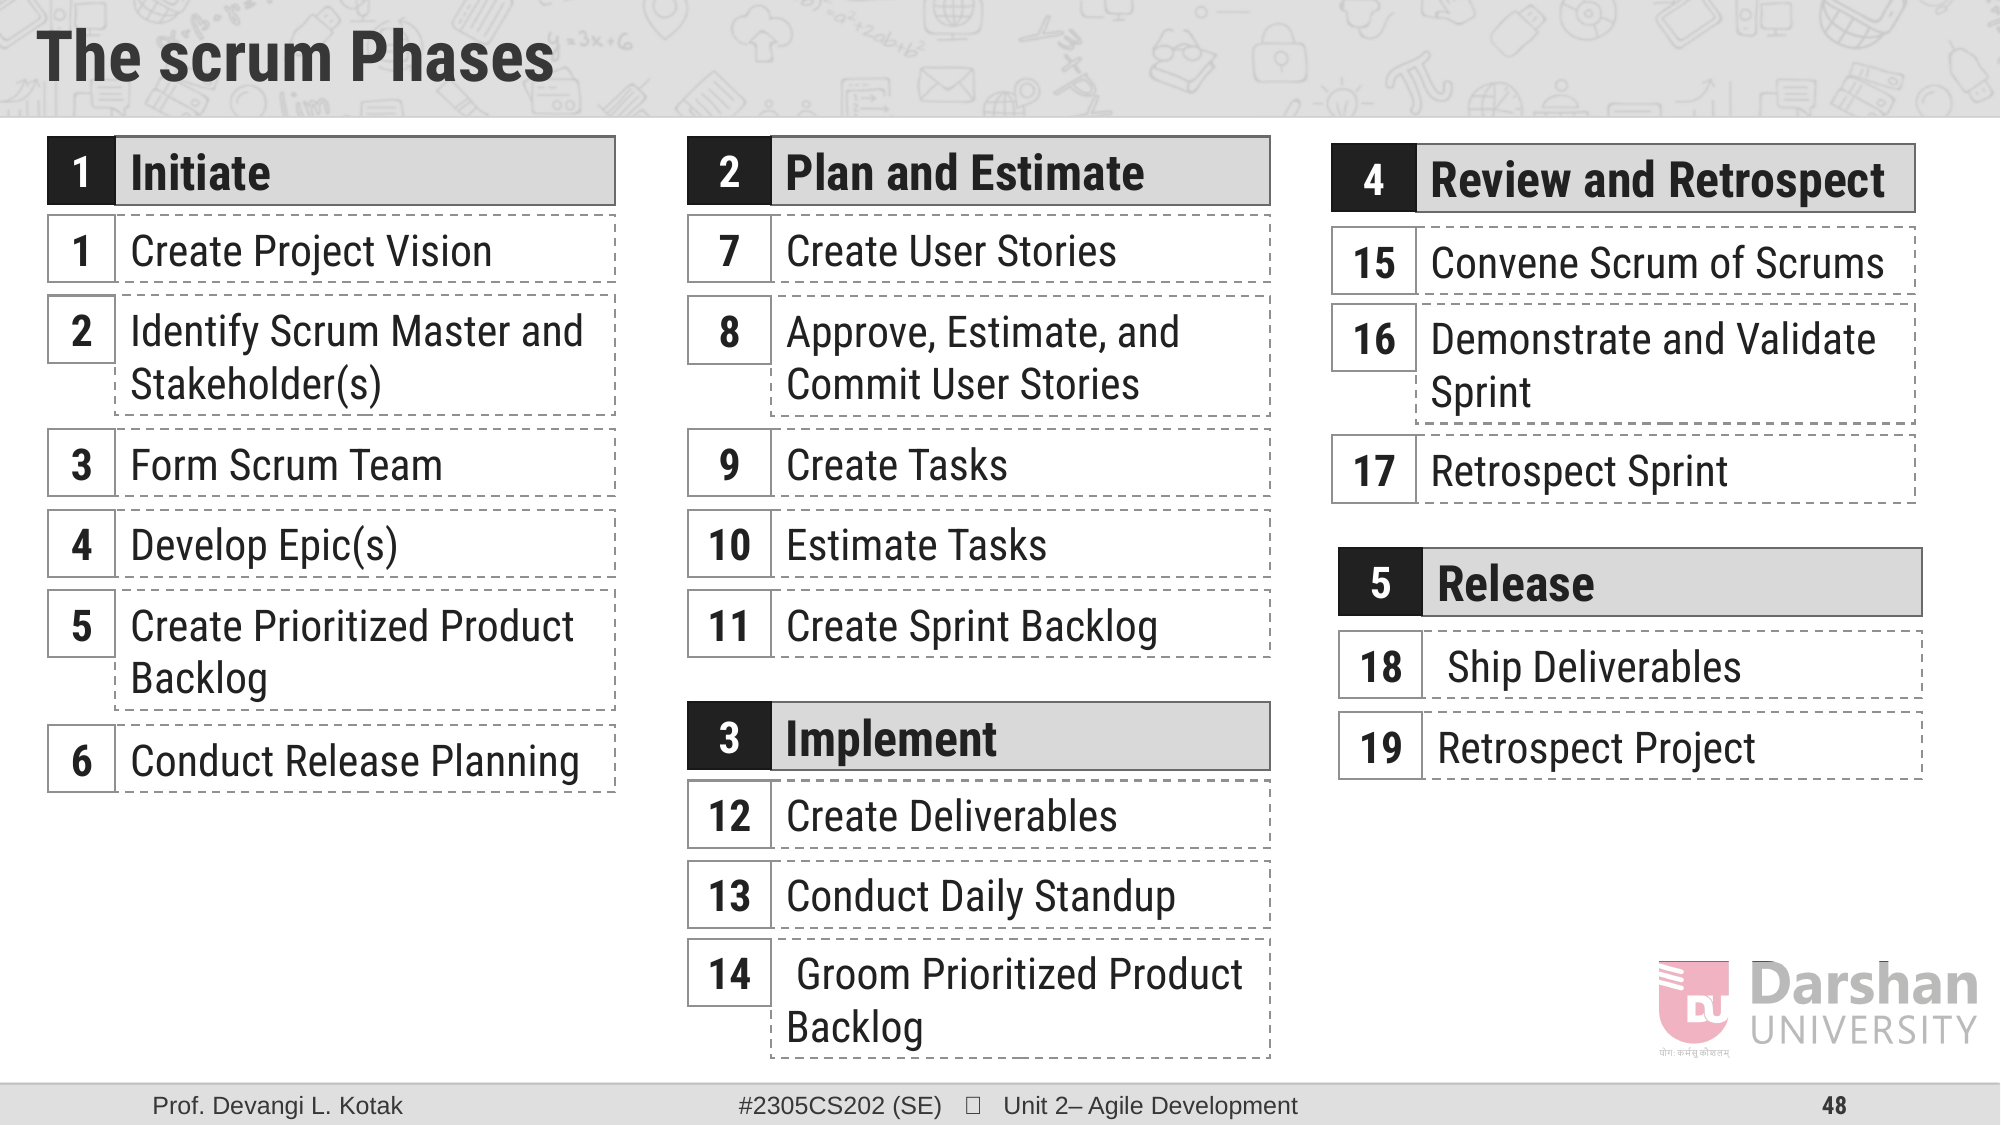

# The scrum Phases
1
Initiate
1
Create Project Vision
2
Identify Scrum Master and Stakeholder(s)
3
Form Scrum Team
4
Develop Epic(s)
5
Create Prioritized Product Backlog
6
Conduct Release Planning
2
Plan and Estimate
7
Create User Stories
8
Approve, Estimate, and Commit User Stories
9
Create Tasks
10
Estimate Tasks
11
Create Sprint Backlog
4
Review and Retrospect
15
Convene Scrum of Scrums
16
Demonstrate and Validate Sprint
17
Retrospect Sprint
5
Release
18
 Ship Deliverables
19
Retrospect Project
3
Implement
12
Create Deliverables
13
Conduct Daily Standup
14
 Groom Prioritized Product Backlog